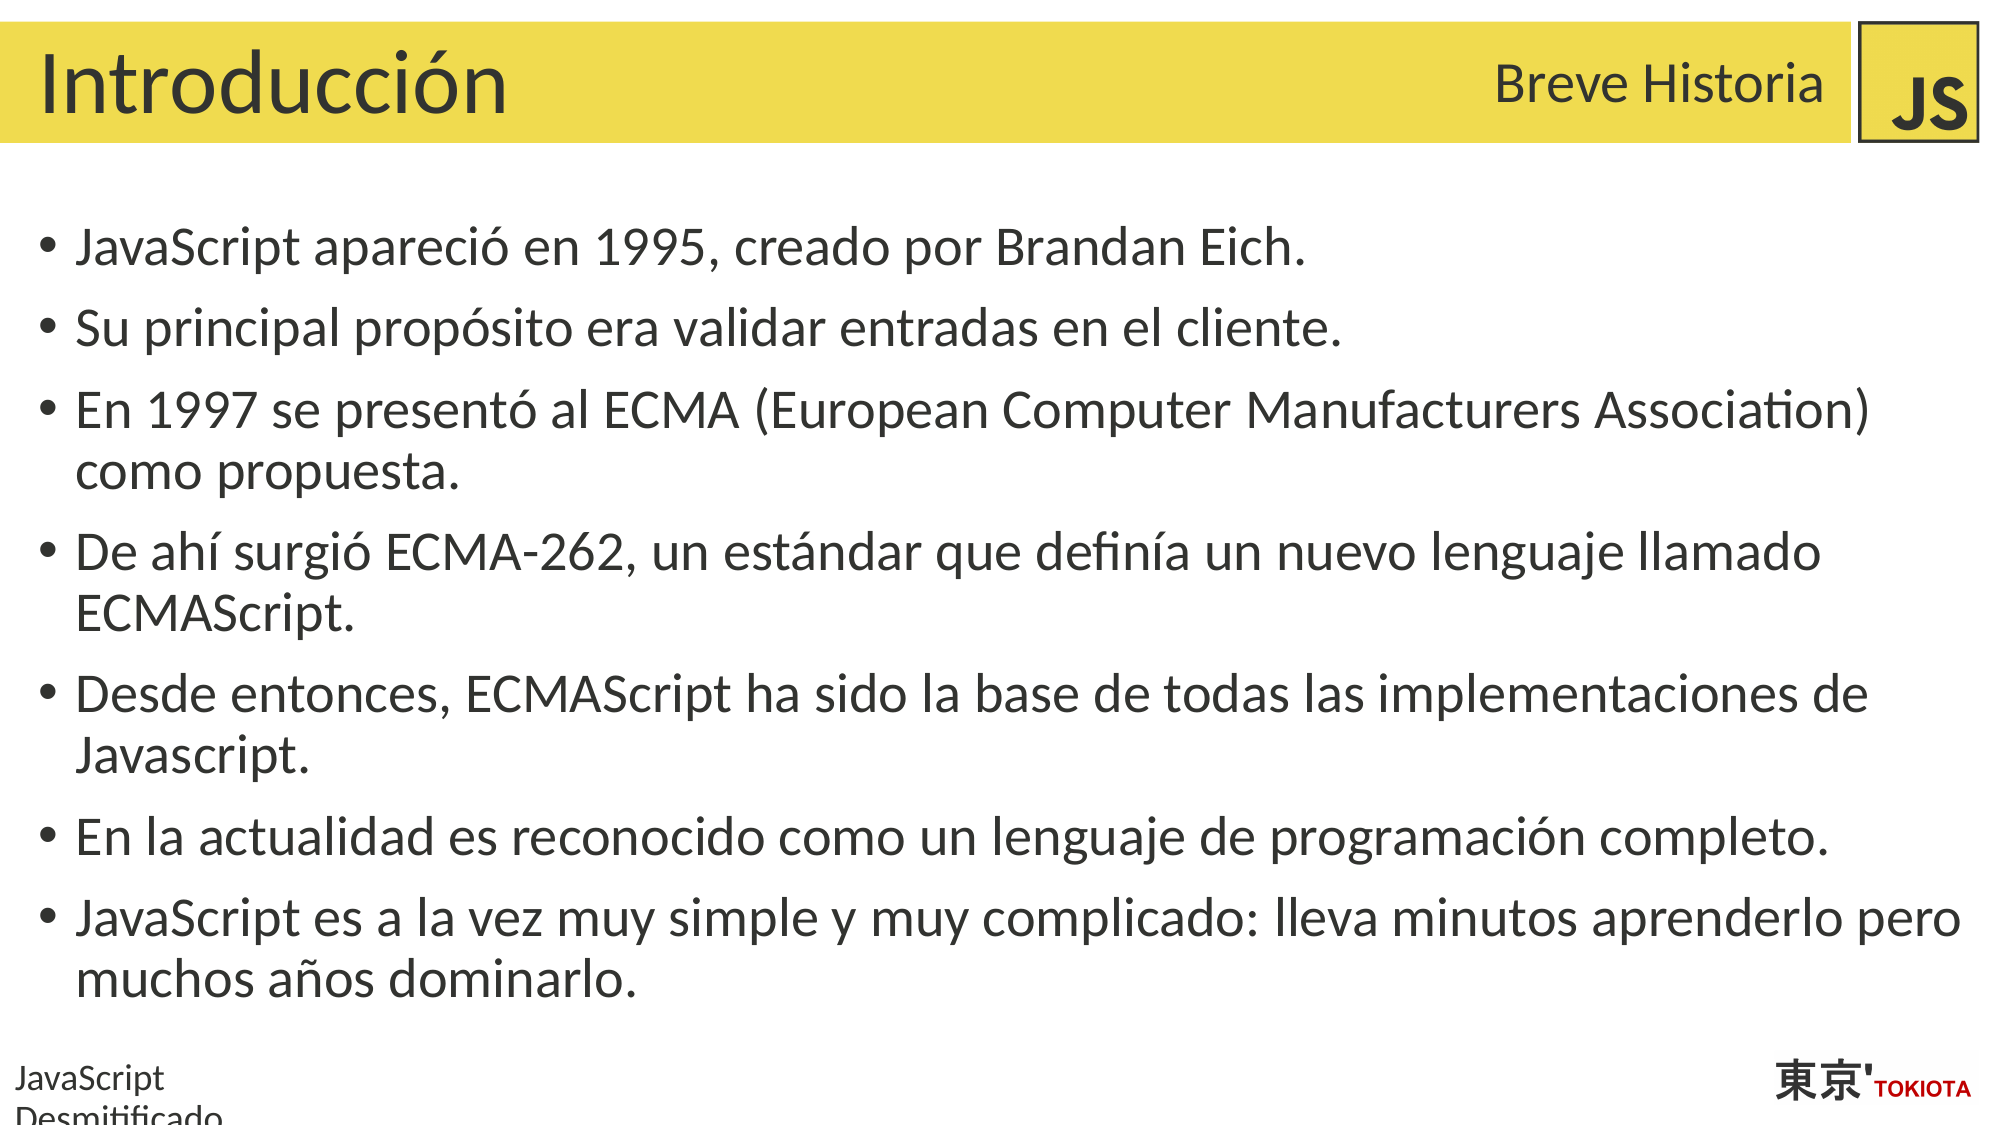

# Introducción
Breve Historia
JavaScript apareció en 1995, creado por Brandan Eich.
Su principal propósito era validar entradas en el cliente.
En 1997 se presentó al ECMA (European Computer Manufacturers Association) como propuesta.
De ahí surgió ECMA-262, un estándar que definía un nuevo lenguaje llamado ECMAScript.
Desde entonces, ECMAScript ha sido la base de todas las implementaciones de Javascript.
En la actualidad es reconocido como un lenguaje de programación completo.
JavaScript es a la vez muy simple y muy complicado: lleva minutos aprenderlo pero muchos años dominarlo.